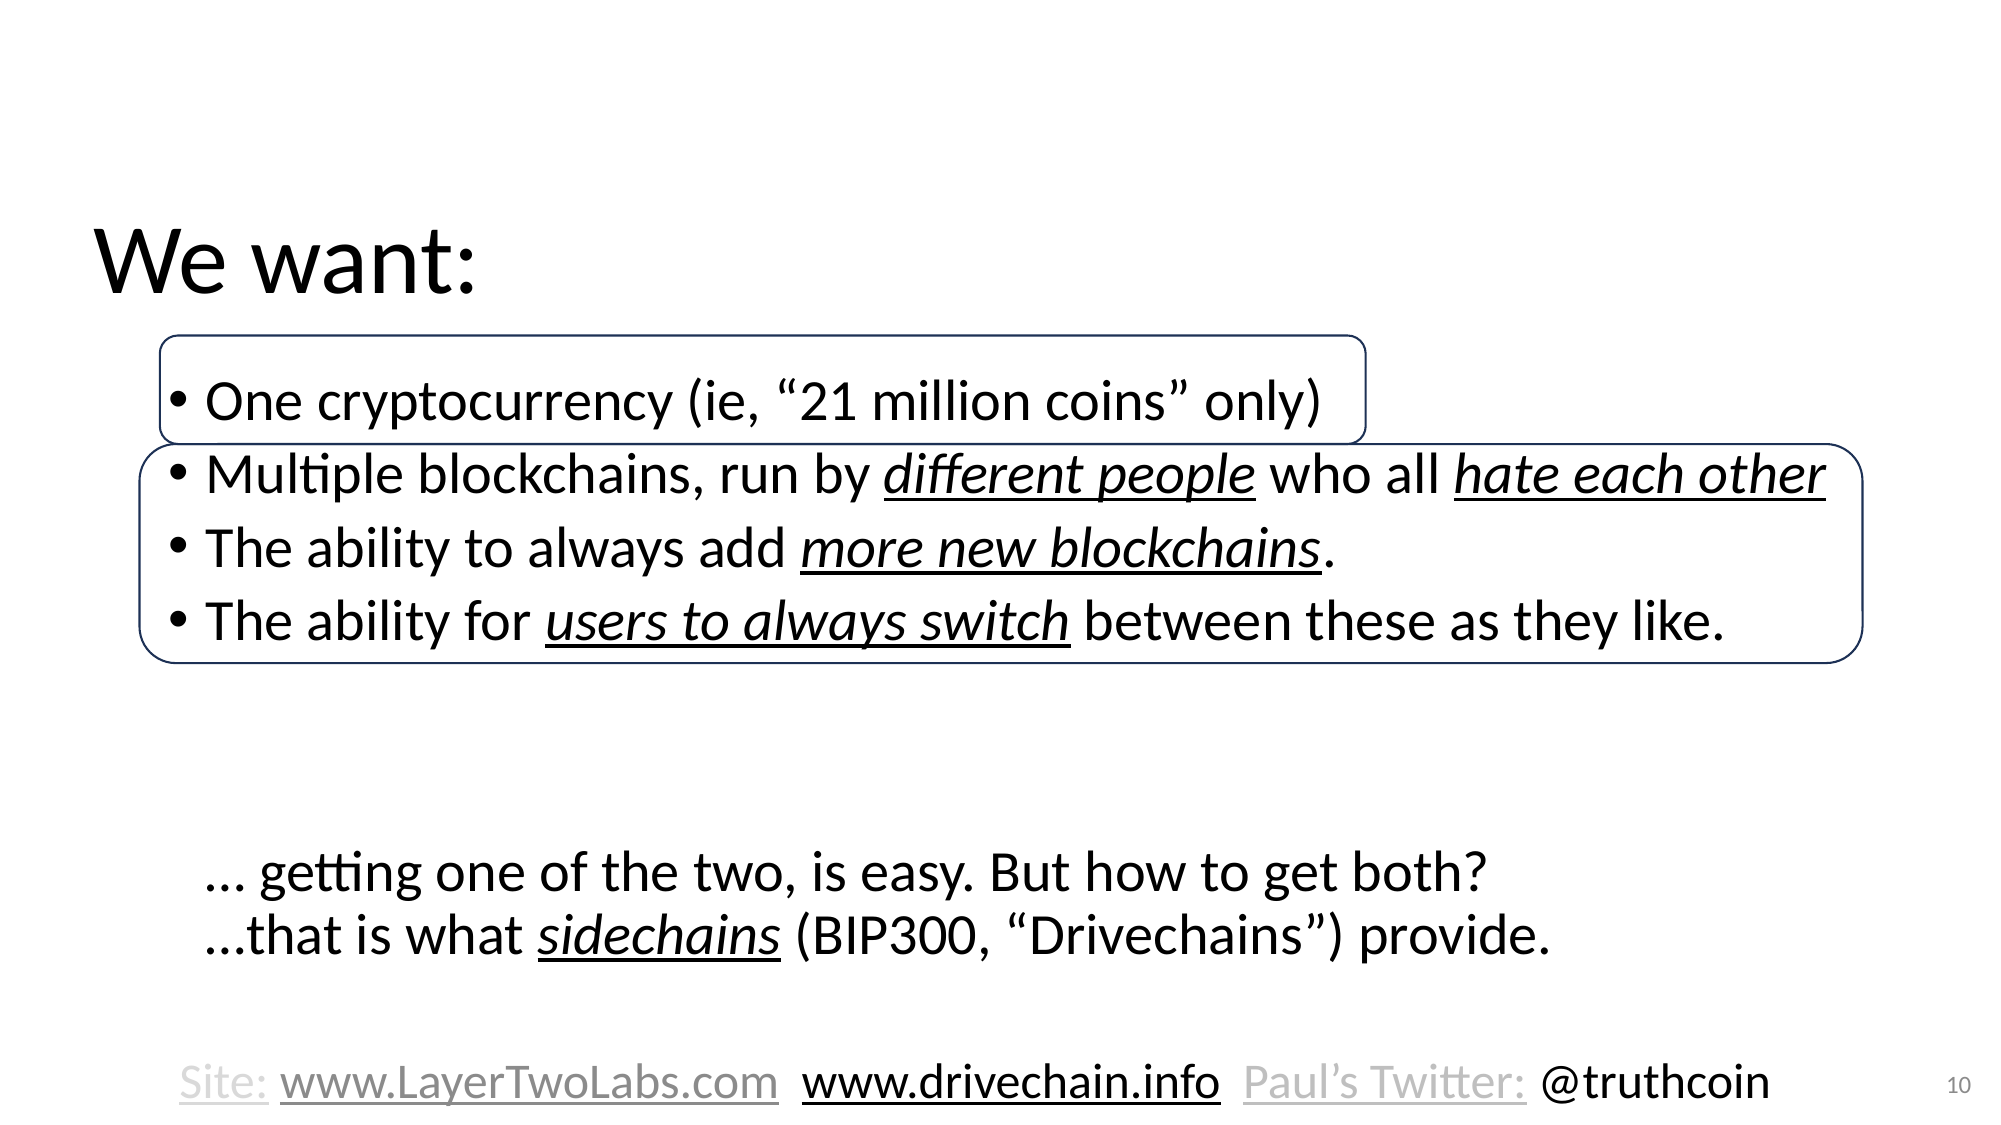

We want:
One cryptocurrency (ie, “21 million coins” only)
Multiple blockchains, run by different people who all hate each other
The ability to always add more new blockchains.
The ability for users to always switch between these as they like.
… getting one of the two, is easy. But how to get both?
…that is what sidechains (BIP300, “Drivechains”) provide.

Site: www.LayerTwoLabs.com  www.drivechain.info  Paul’s Twitter: @truthcoin
10